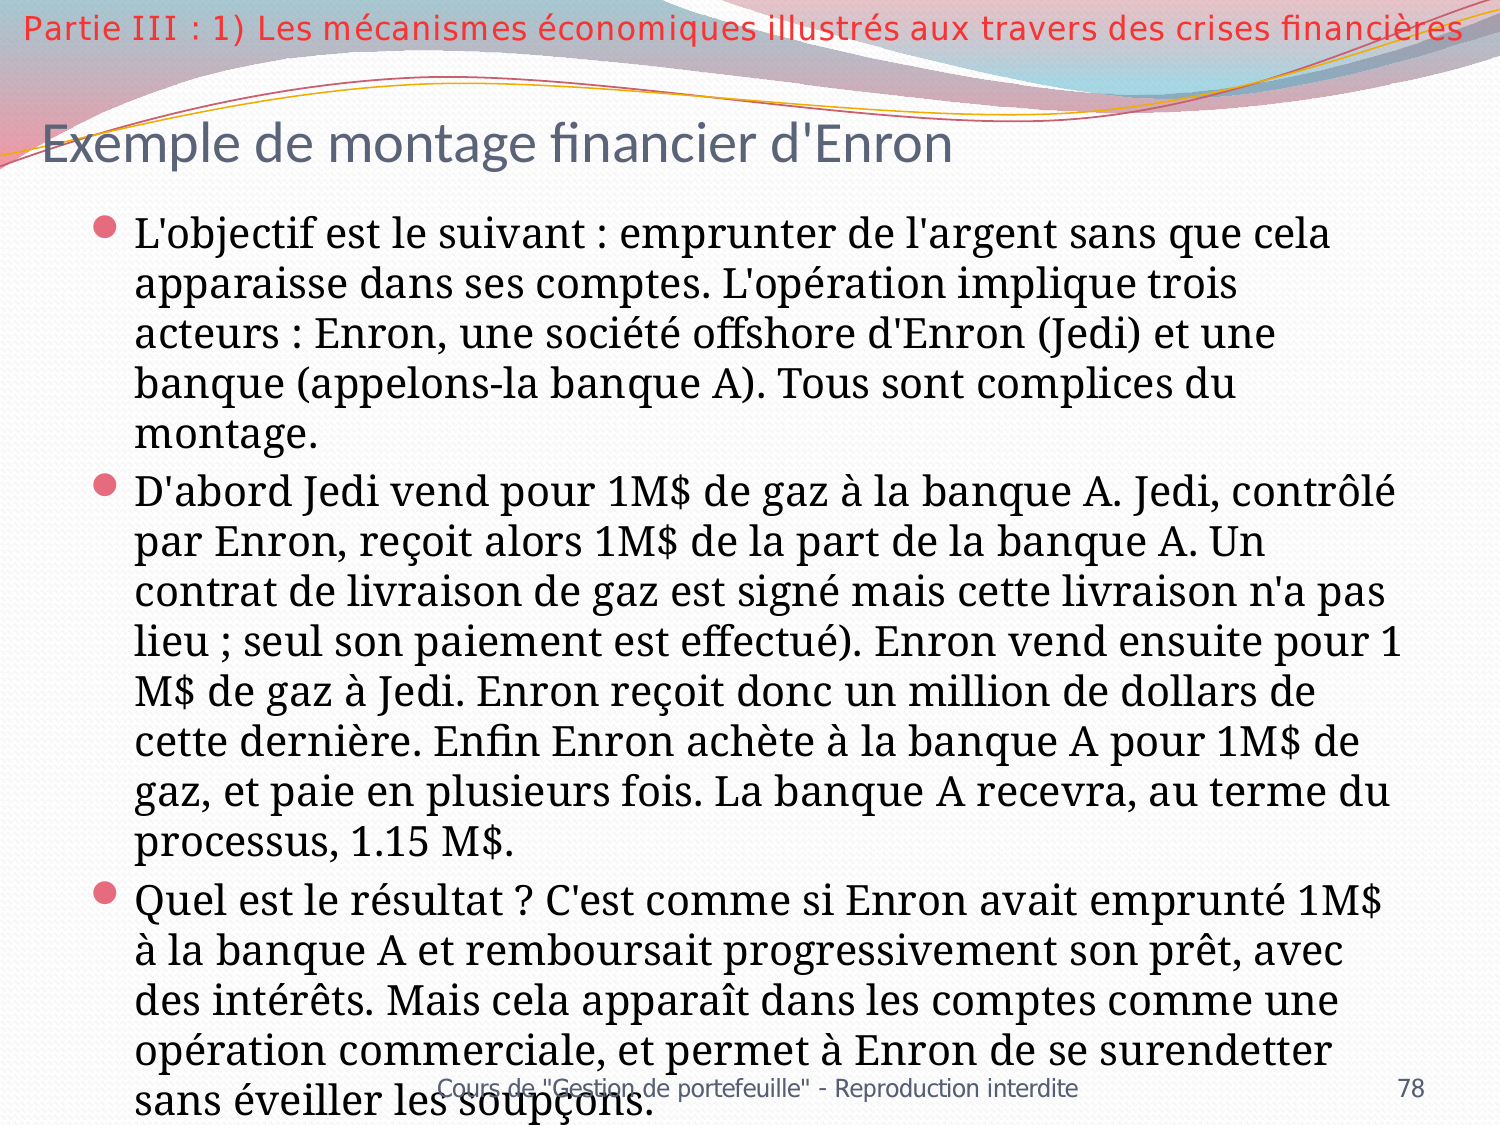

Partie III : 1) Les mécanismes économiques illustrés aux travers des crises financières
# Exemple de montage financier d'Enron
L'objectif est le suivant : emprunter de l'argent sans que cela apparaisse dans ses comptes. L'opération implique trois acteurs : Enron, une société offshore d'Enron (Jedi) et une banque (appelons-la banque A). Tous sont complices du montage.
D'abord Jedi vend pour 1M$ de gaz à la banque A. Jedi, contrôlé par Enron, reçoit alors 1M$ de la part de la banque A. Un contrat de livraison de gaz est signé mais cette livraison n'a pas lieu ; seul son paiement est effectué). Enron vend ensuite pour 1 M$ de gaz à Jedi. Enron reçoit donc un million de dollars de cette dernière. Enfin Enron achète à la banque A pour 1M$ de gaz, et paie en plusieurs fois. La banque A recevra, au terme du processus, 1.15 M$.
Quel est le résultat ? C'est comme si Enron avait emprunté 1M$ à la banque A et remboursait progressivement son prêt, avec des intérêts. Mais cela apparaît dans les comptes comme une opération commerciale, et permet à Enron de se surendetter sans éveiller les soupçons.
Cours de "Gestion de portefeuille" - Reproduction interdite
78